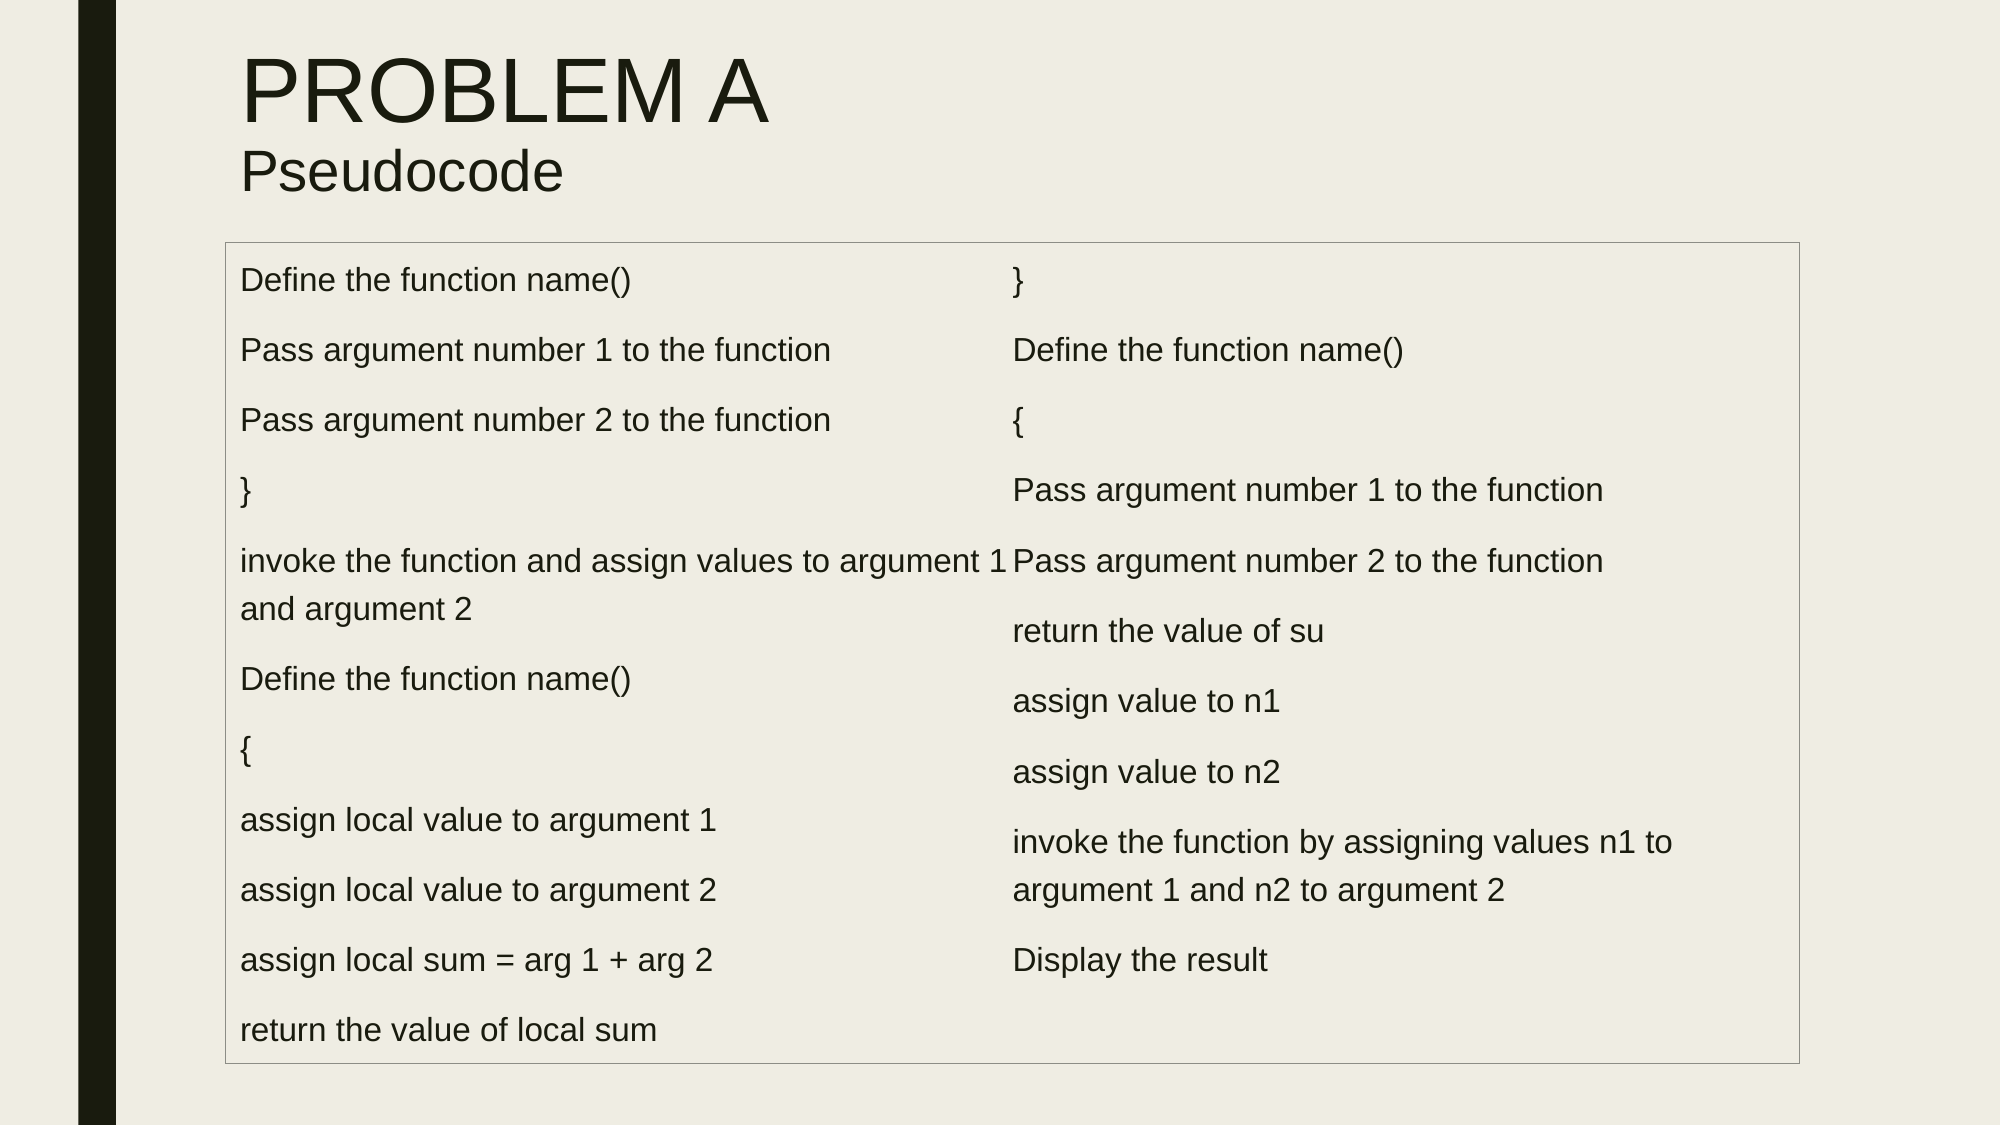

# PROBLEM A Pseudocode
Define the function name()
Pass argument number 1 to the function
Pass argument number 2 to the function
}
invoke the function and assign values to argument 1 and argument 2
Define the function name()
{
assign local value to argument 1
assign local value to argument 2
assign local sum = arg 1 + arg 2
return the value of local sum
}
Define the function name()
{
Pass argument number 1 to the function
Pass argument number 2 to the function
return the value of su
assign value to n1
assign value to n2
invoke the function by assigning values n1 to argument 1 and n2 to argument 2
Display the result